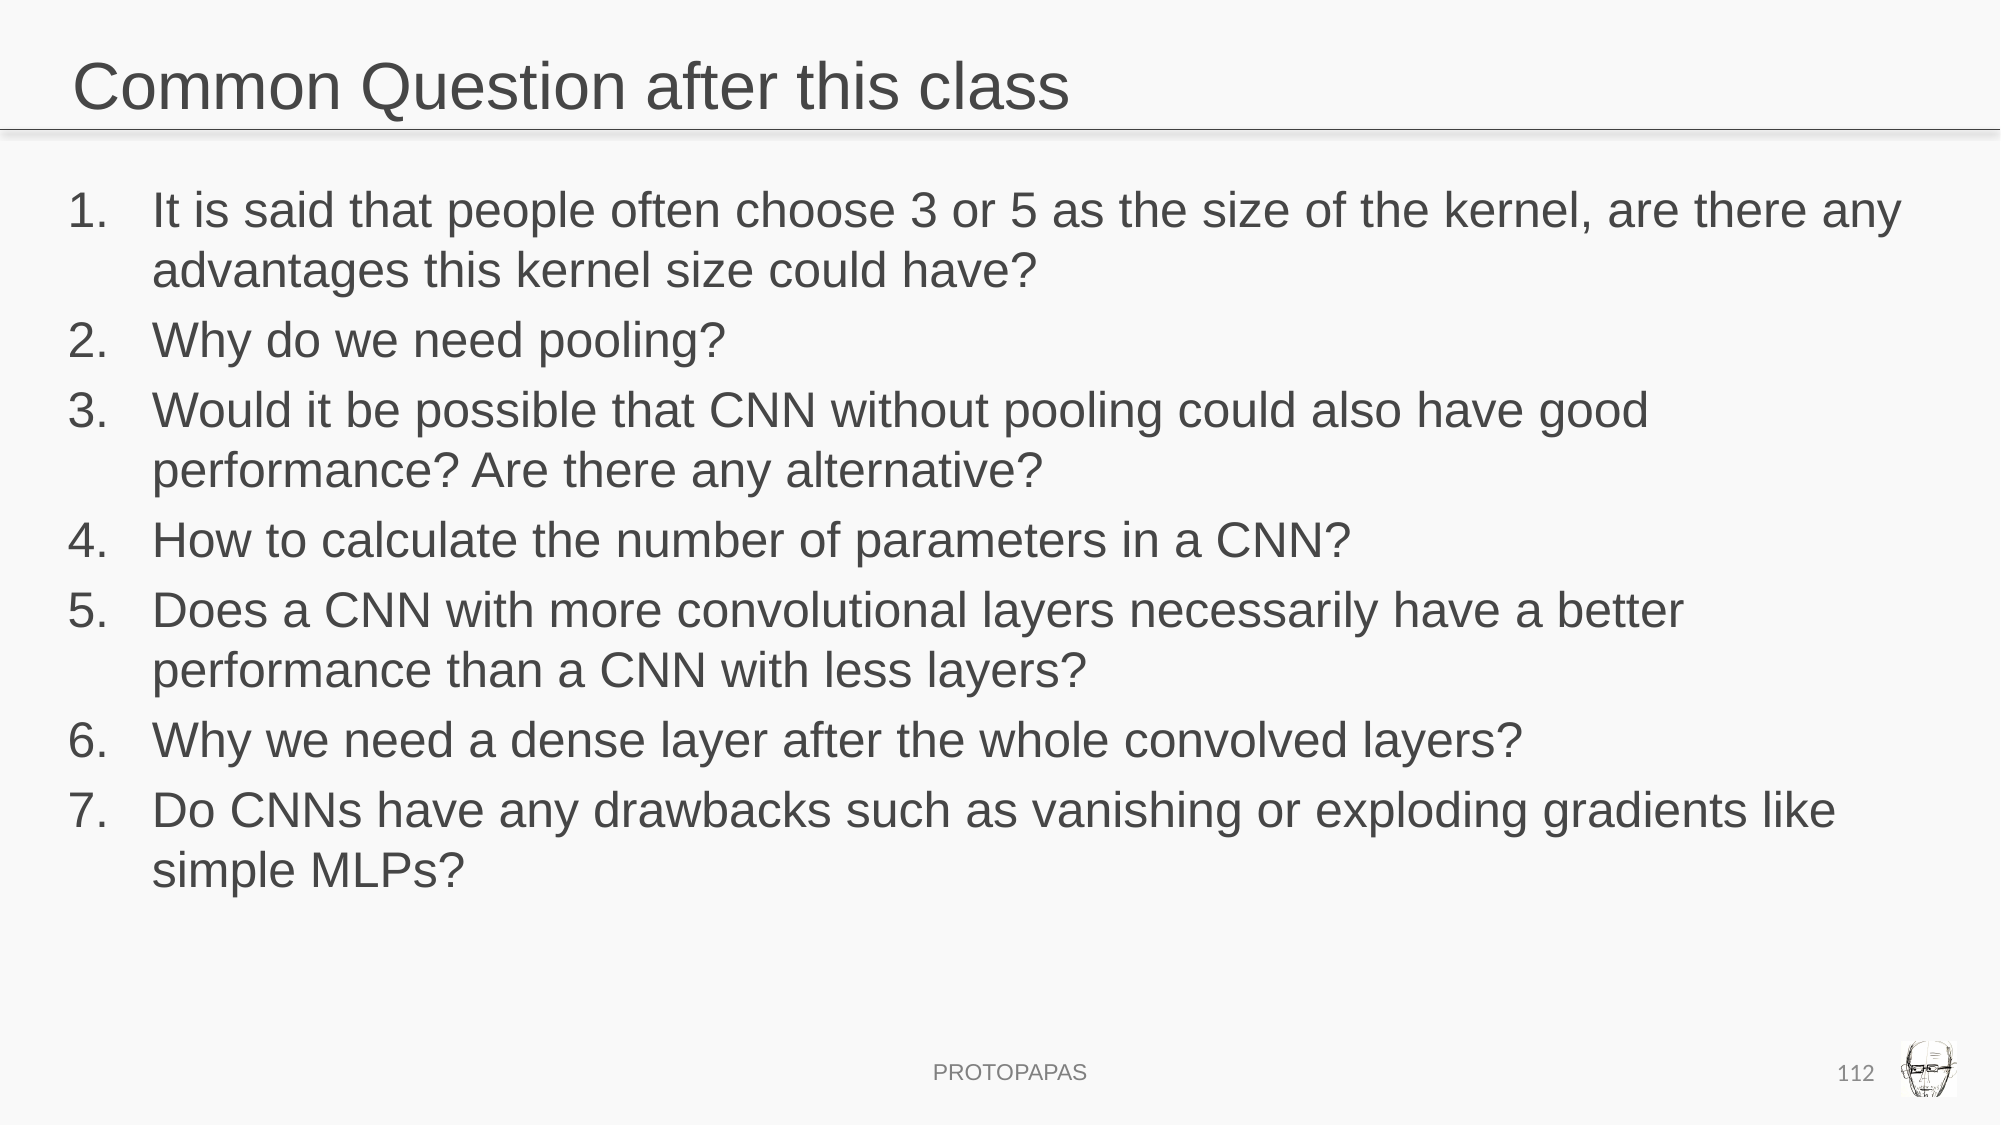

# Common Question after this class
It is said that people often choose 3 or 5 as the size of the kernel, are there any advantages this kernel size could have?
Why do we need pooling?
Would it be possible that CNN without pooling could also have good performance? Are there any alternative?
How to calculate the number of parameters in a CNN?
Does a CNN with more convolutional layers necessarily have a better performance than a CNN with less layers?
Why we need a dense layer after the whole convolved layers?
Do CNNs have any drawbacks such as vanishing or exploding gradients like simple MLPs?

112